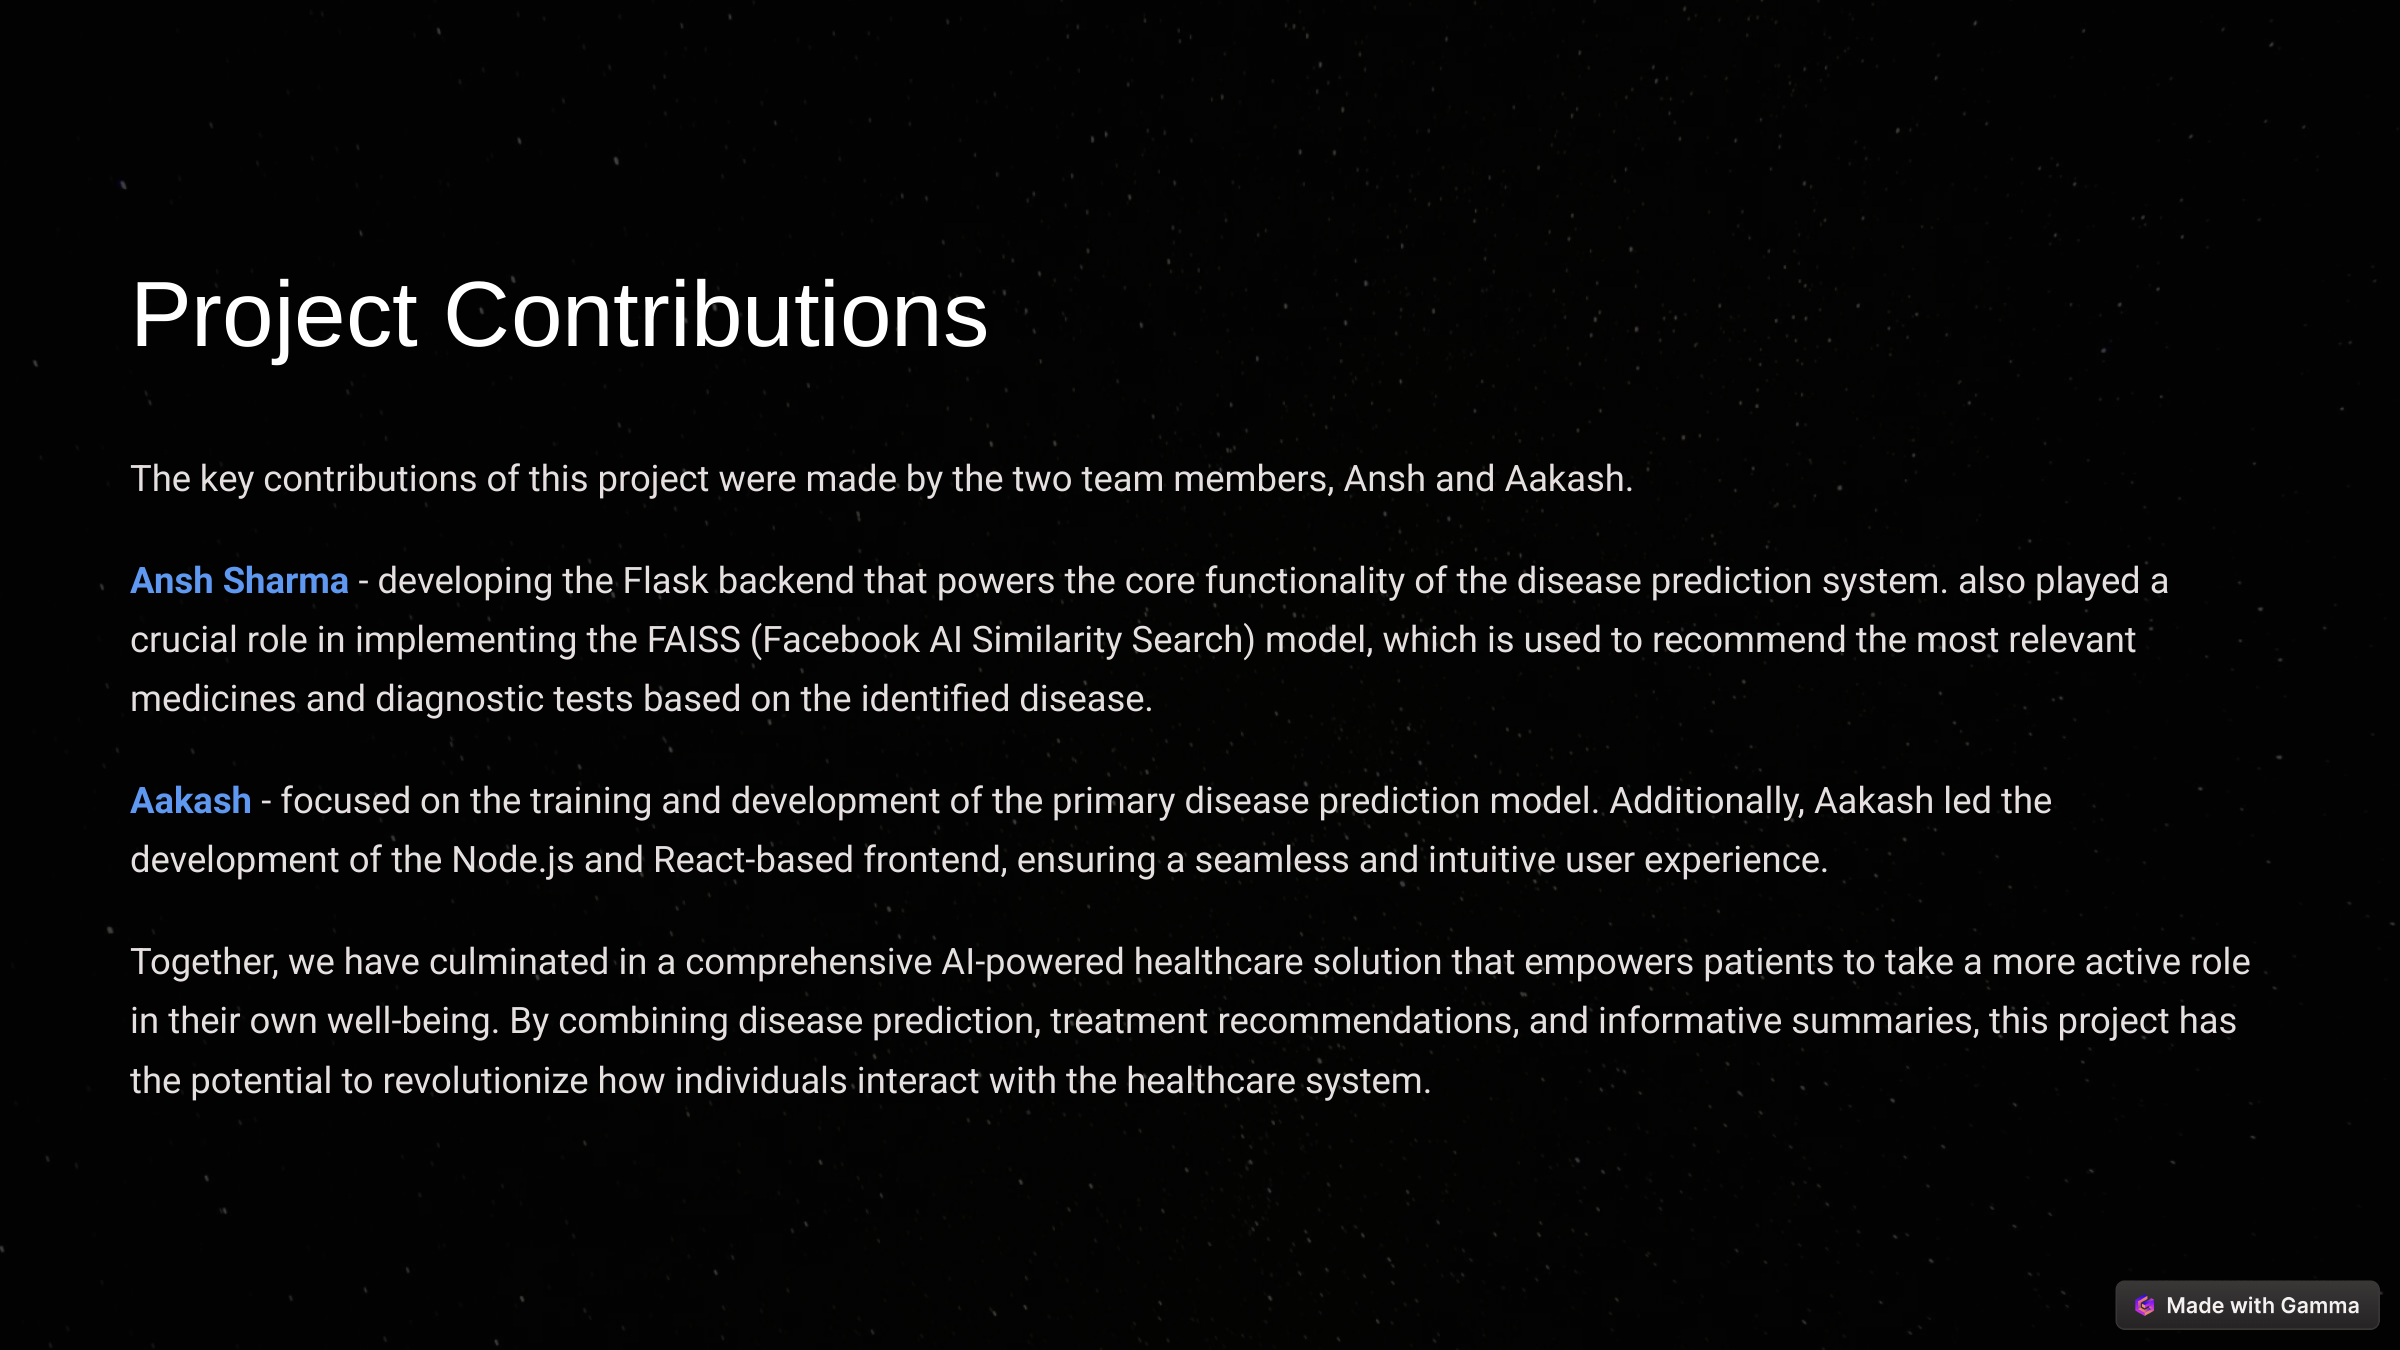

Project Contributions
The key contributions of this project were made by the two team members, Ansh and Aakash.
Ansh Sharma - developing the Flask backend that powers the core functionality of the disease prediction system. also played a crucial role in implementing the FAISS (Facebook AI Similarity Search) model, which is used to recommend the most relevant medicines and diagnostic tests based on the identified disease.
Aakash - focused on the training and development of the primary disease prediction model. Additionally, Aakash led the development of the Node.js and React-based frontend, ensuring a seamless and intuitive user experience.
Together, we have culminated in a comprehensive AI-powered healthcare solution that empowers patients to take a more active role in their own well-being. By combining disease prediction, treatment recommendations, and informative summaries, this project has the potential to revolutionize how individuals interact with the healthcare system.